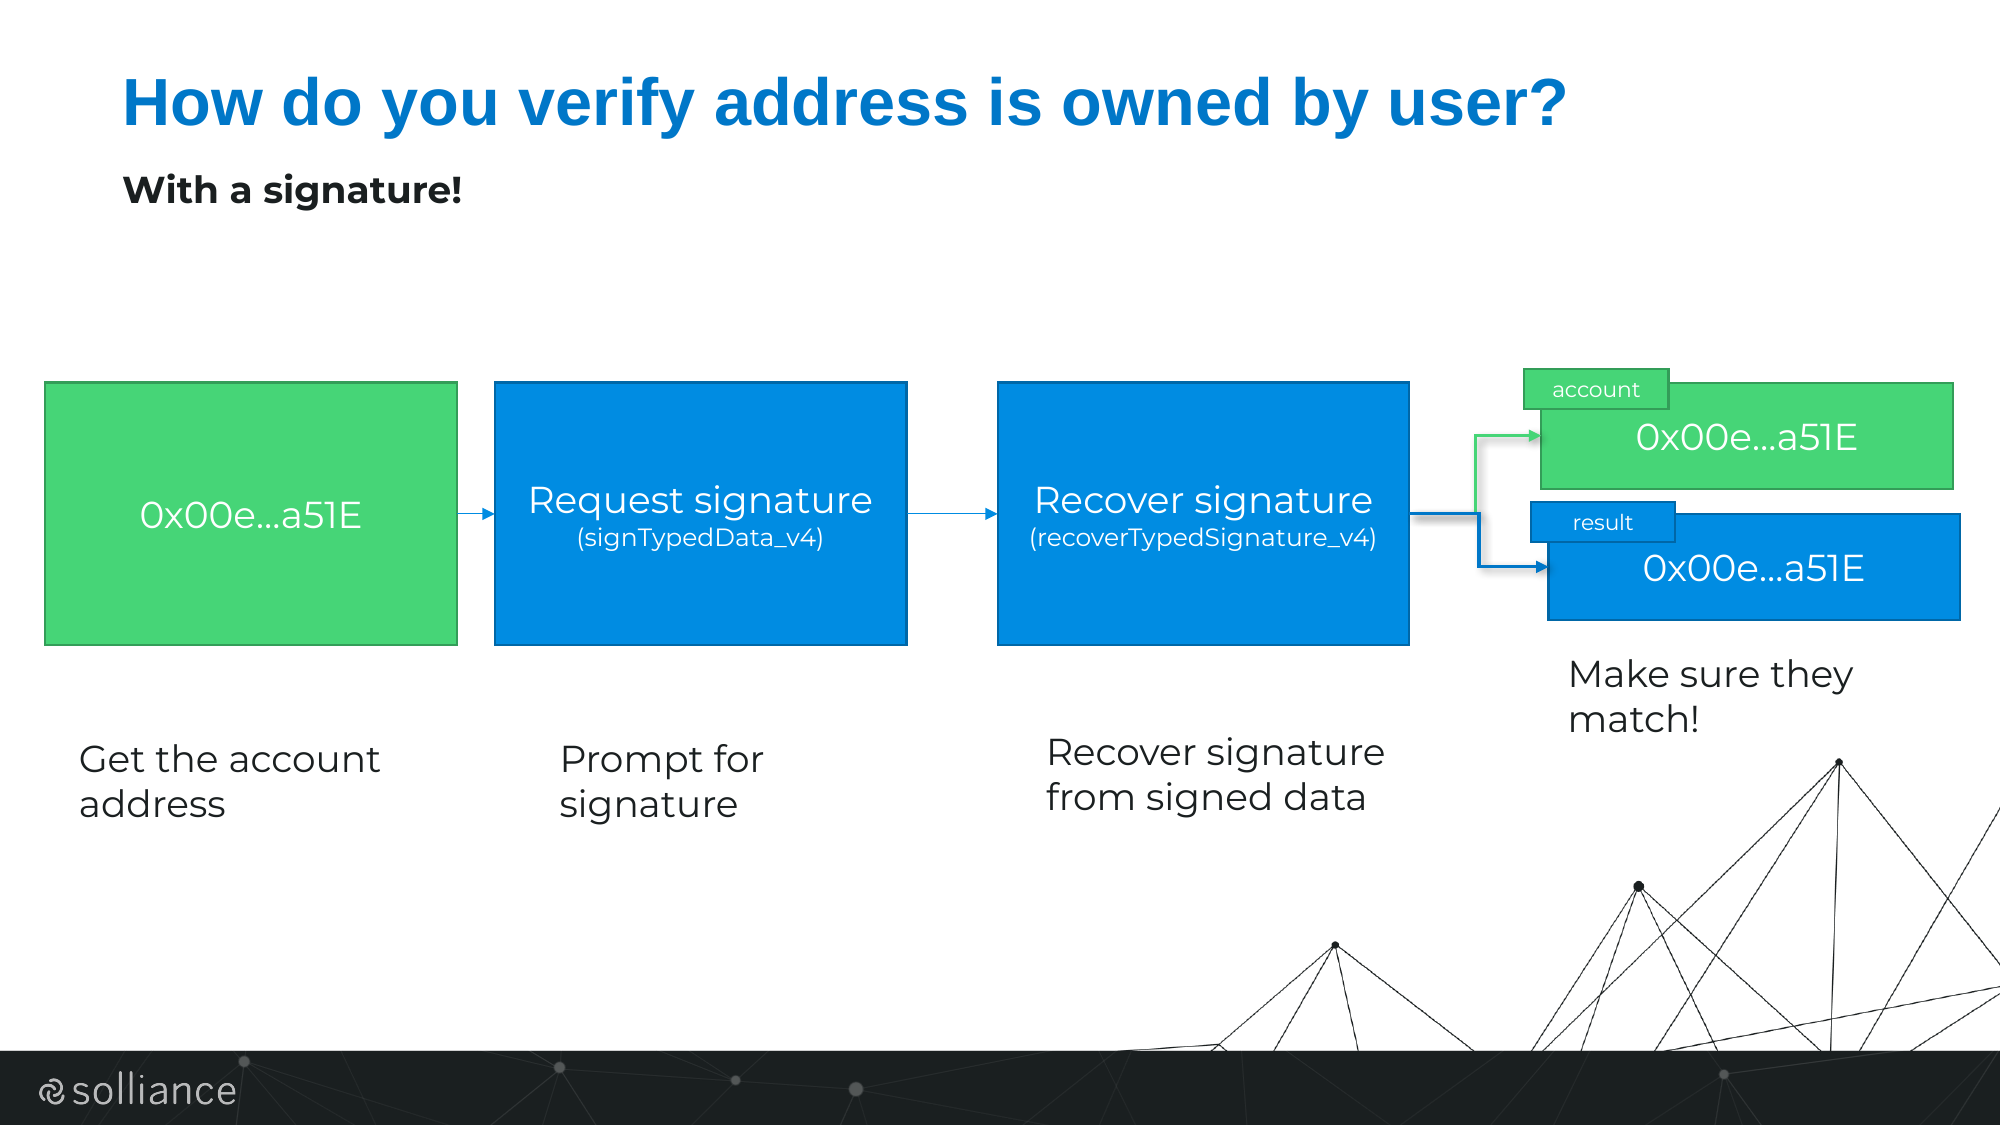

# How do you verify address is owned by user?
With a signature!
account
0x00e…a51E
Request signature
(signTypedData_v4)
Recover signature
(recoverTypedSignature_v4)
0x00e…a51E
result
0x00e…a51E
Make sure they match!
Recover signature from signed data
Get the account address
Prompt for signature